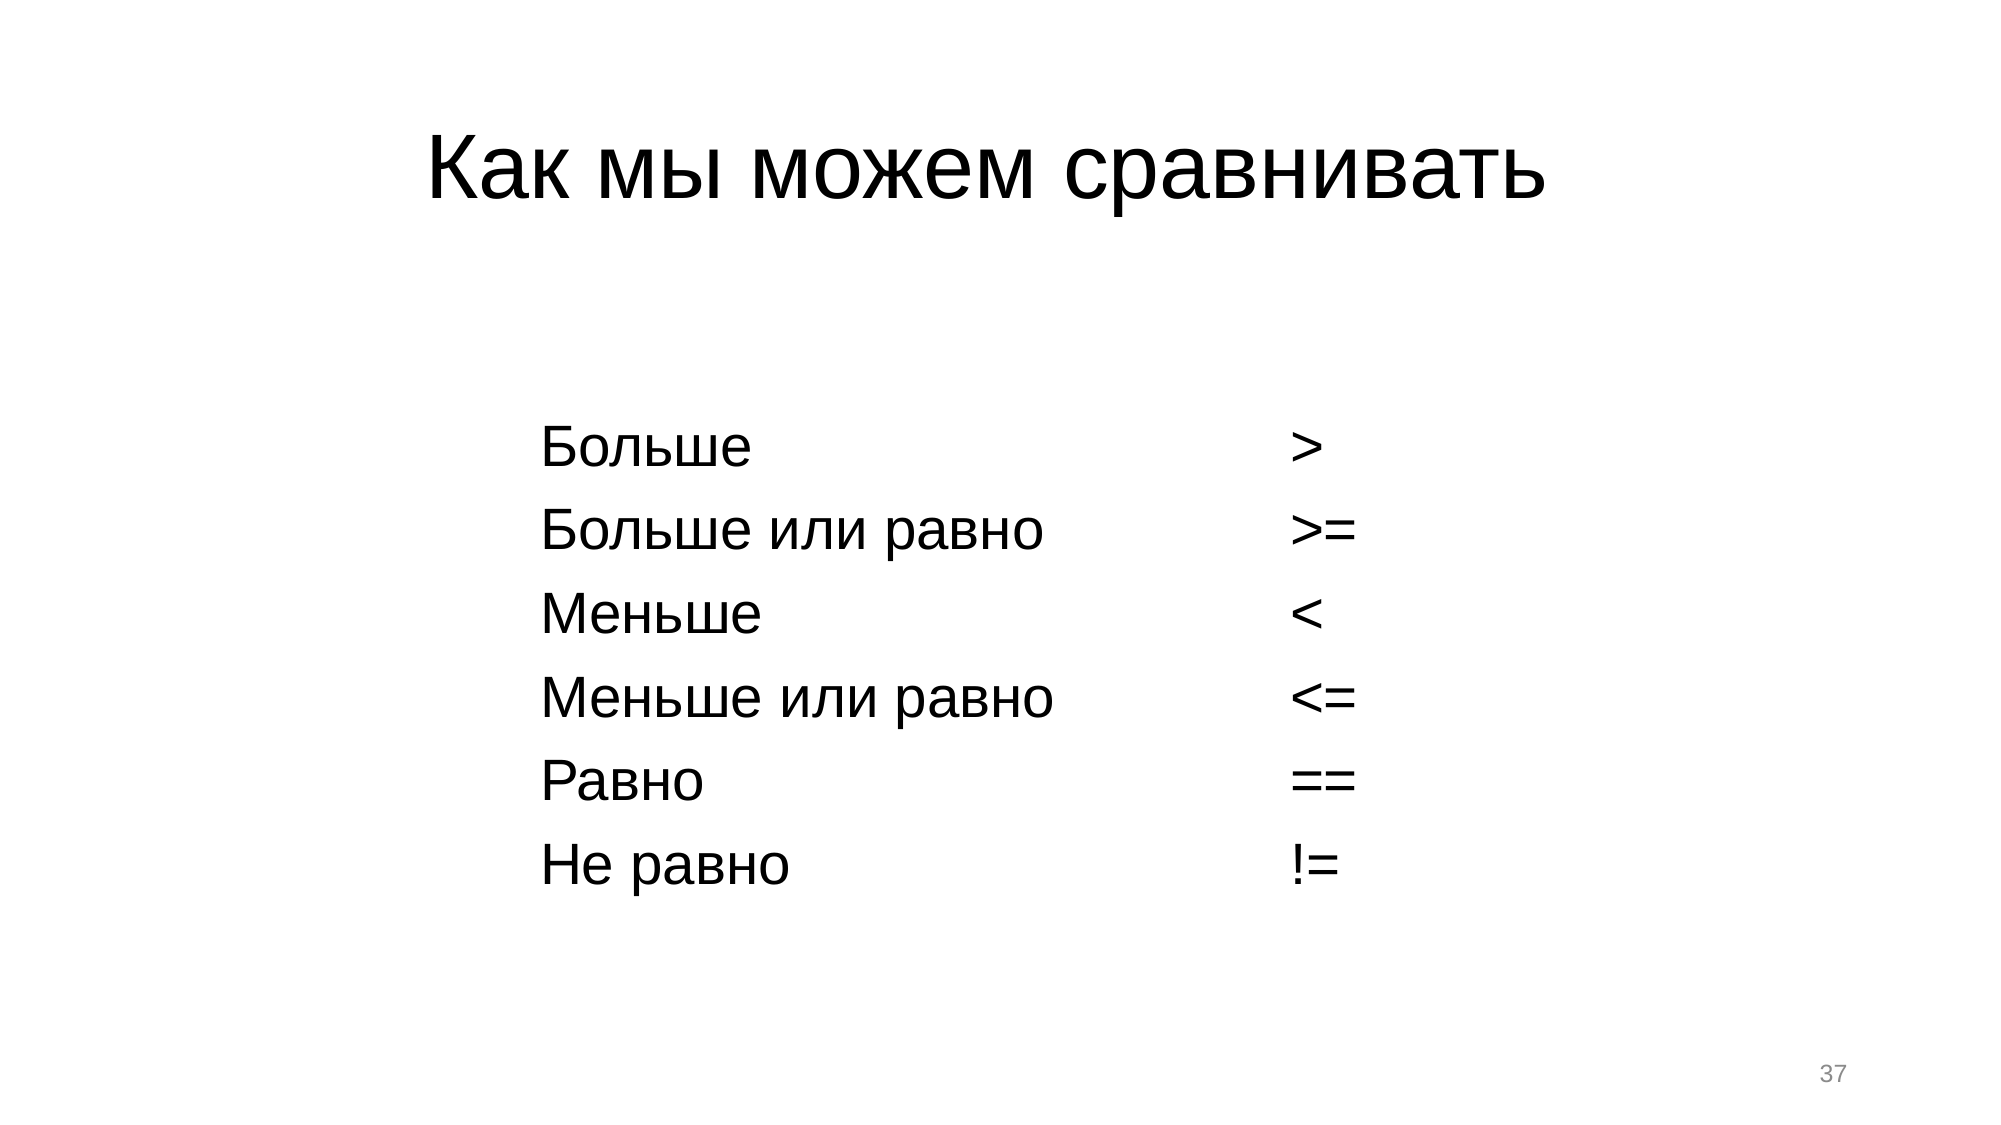

# Как мы можем сравнивать
Больше 				>
Больше или равно 		>=
Меньше 				<
Меньше или равно 		<=
Равно				==
Не равно				!=
37